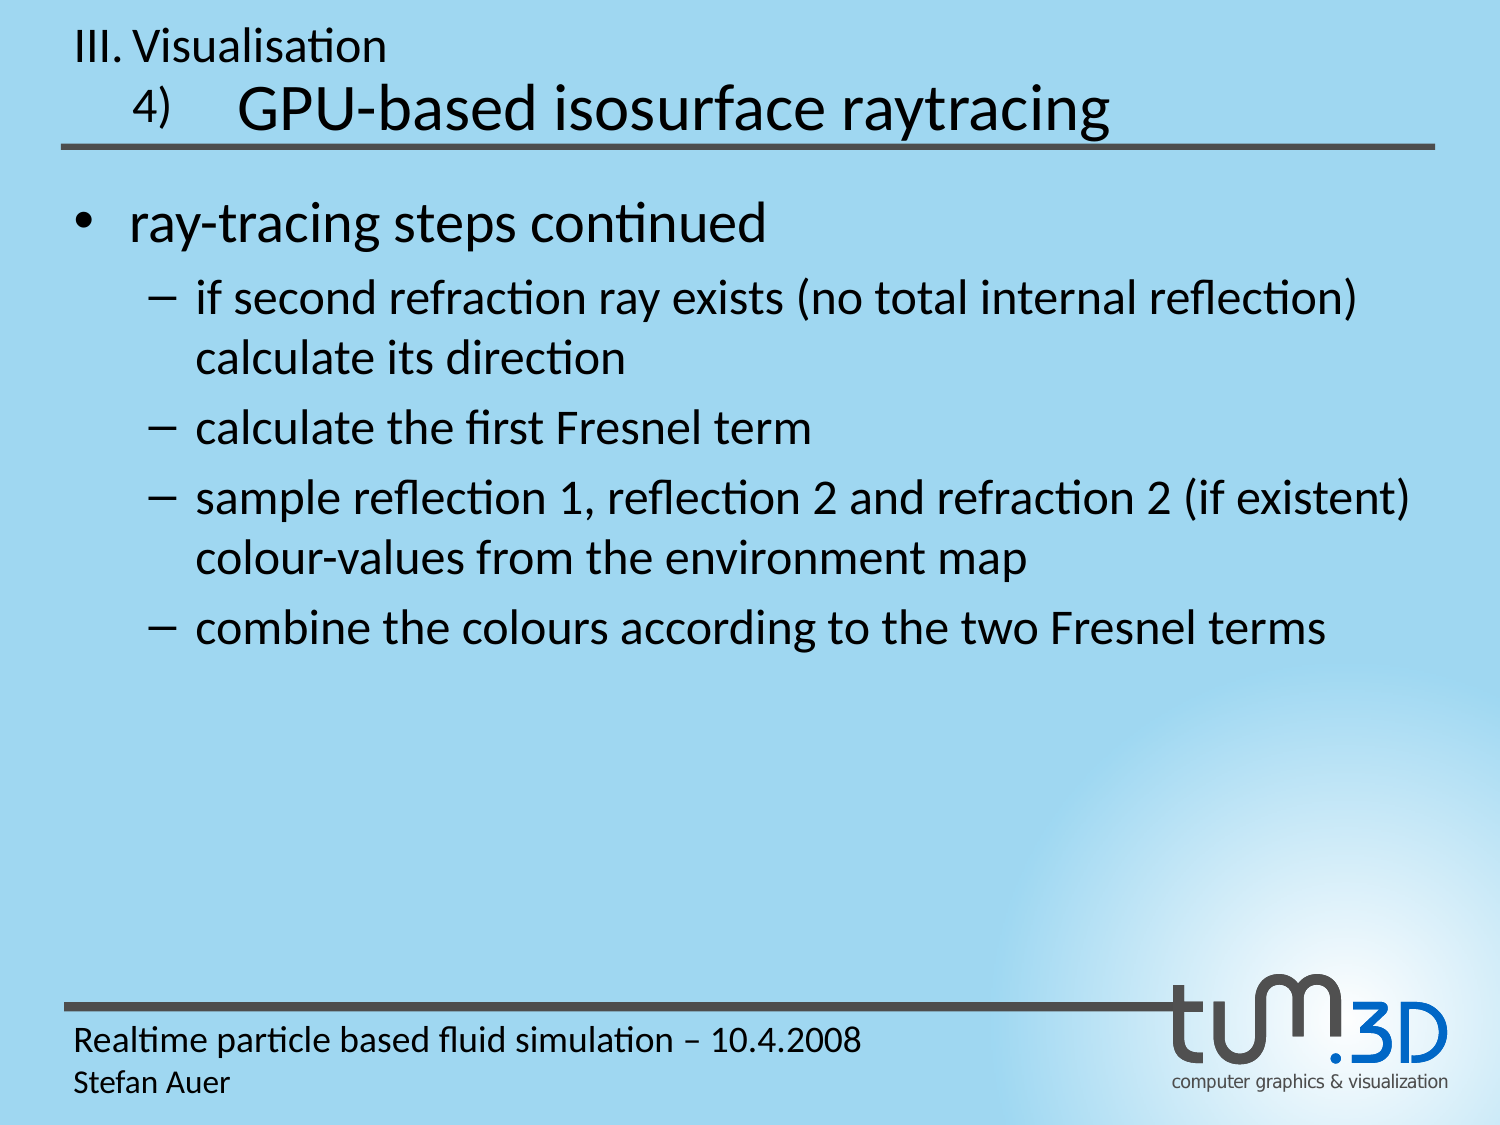

III.
Visualisation
GPU-based isosurface raytracing
4)
ray-tracing steps continued
if second refraction ray exists (no total internal reflection)
calculate its direction
calculate the first Fresnel term
sample reflection 1, reflection 2 and refraction 2 (if existent) colour-values from the environment map
combine the colours according to the two Fresnel terms